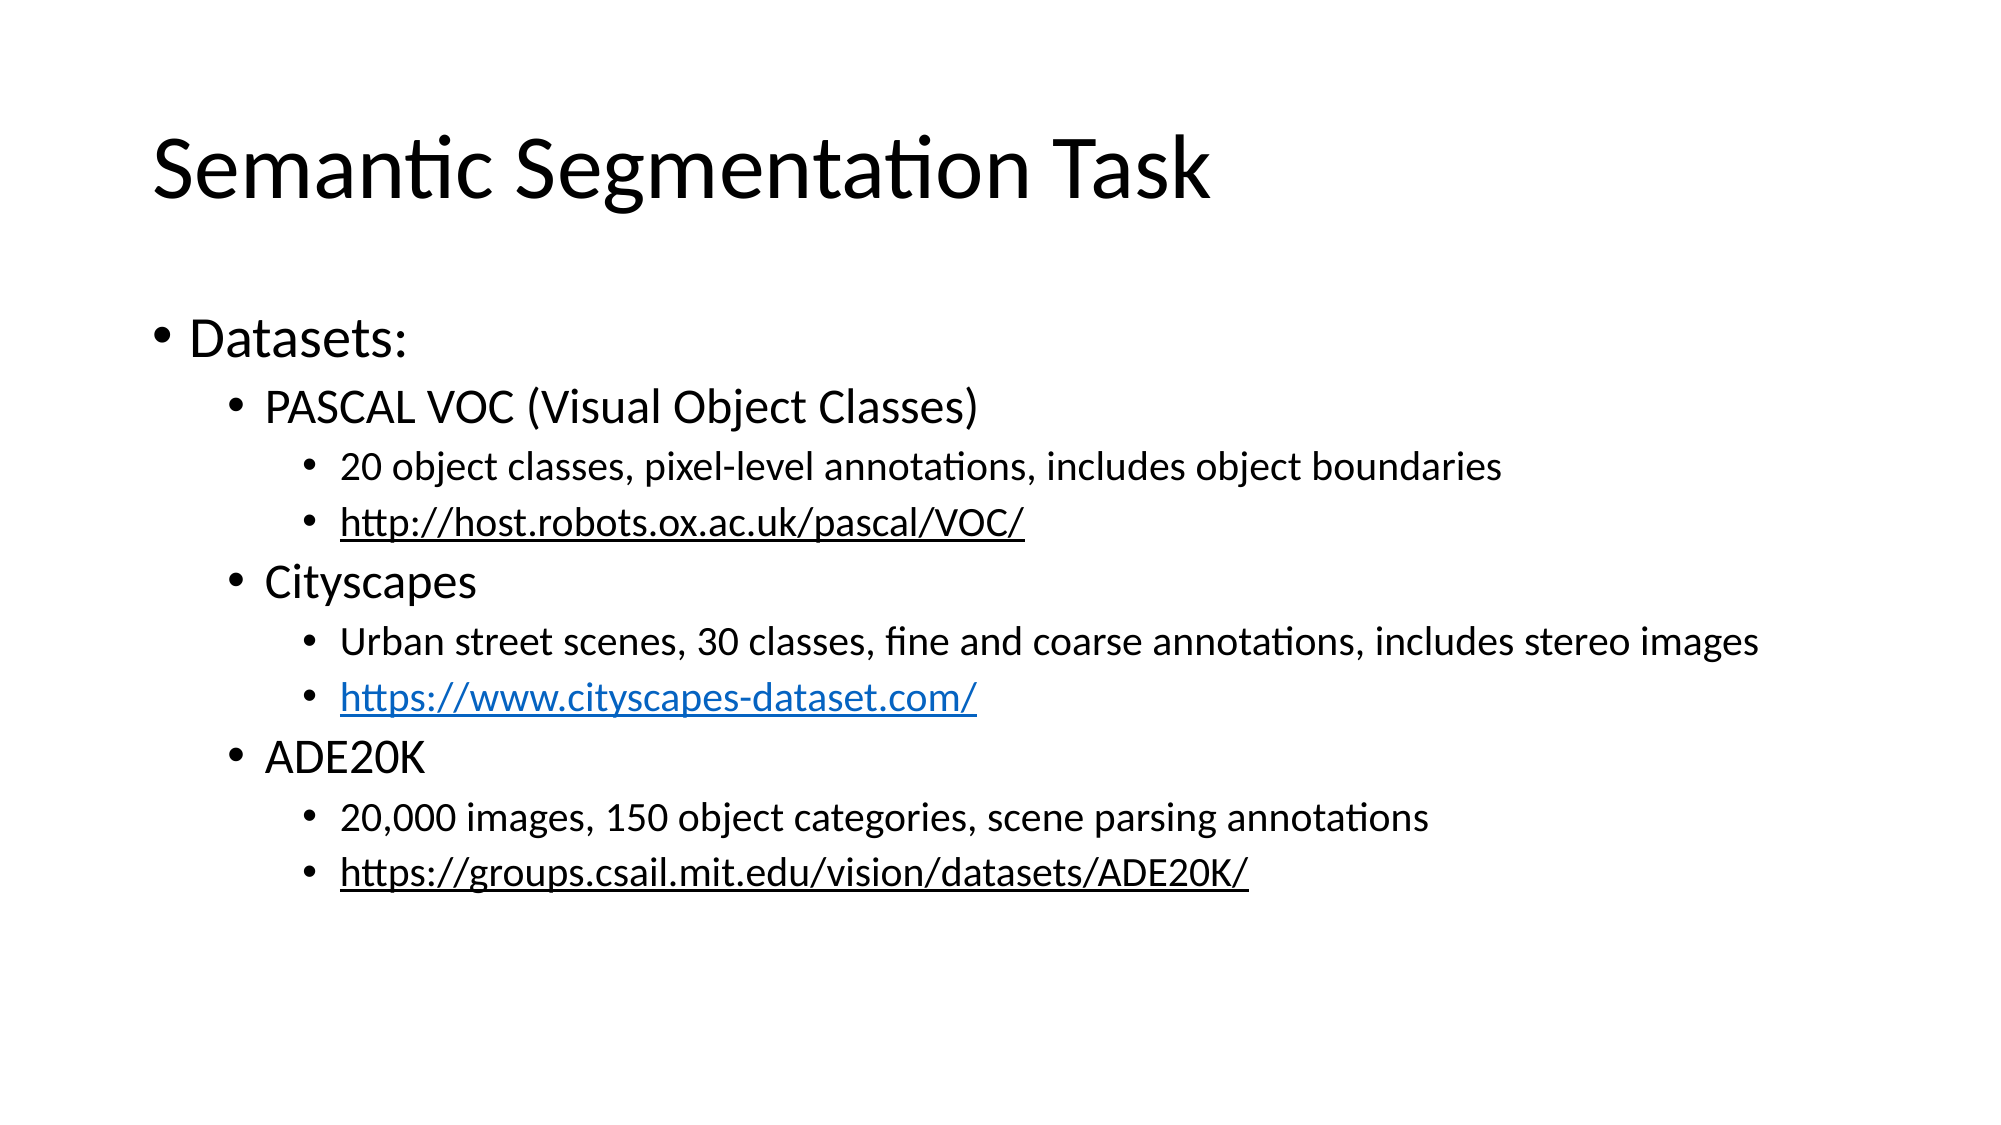

# Semantic Segmentation Task
Datasets:
PASCAL VOC (Visual Object Classes)
20 object classes, pixel-level annotations, includes object boundaries
http://host.robots.ox.ac.uk/pascal/VOC/
Cityscapes
Urban street scenes, 30 classes, fine and coarse annotations, includes stereo images
https://www.cityscapes-dataset.com/
ADE20K
20,000 images, 150 object categories, scene parsing annotations
https://groups.csail.mit.edu/vision/datasets/ADE20K/